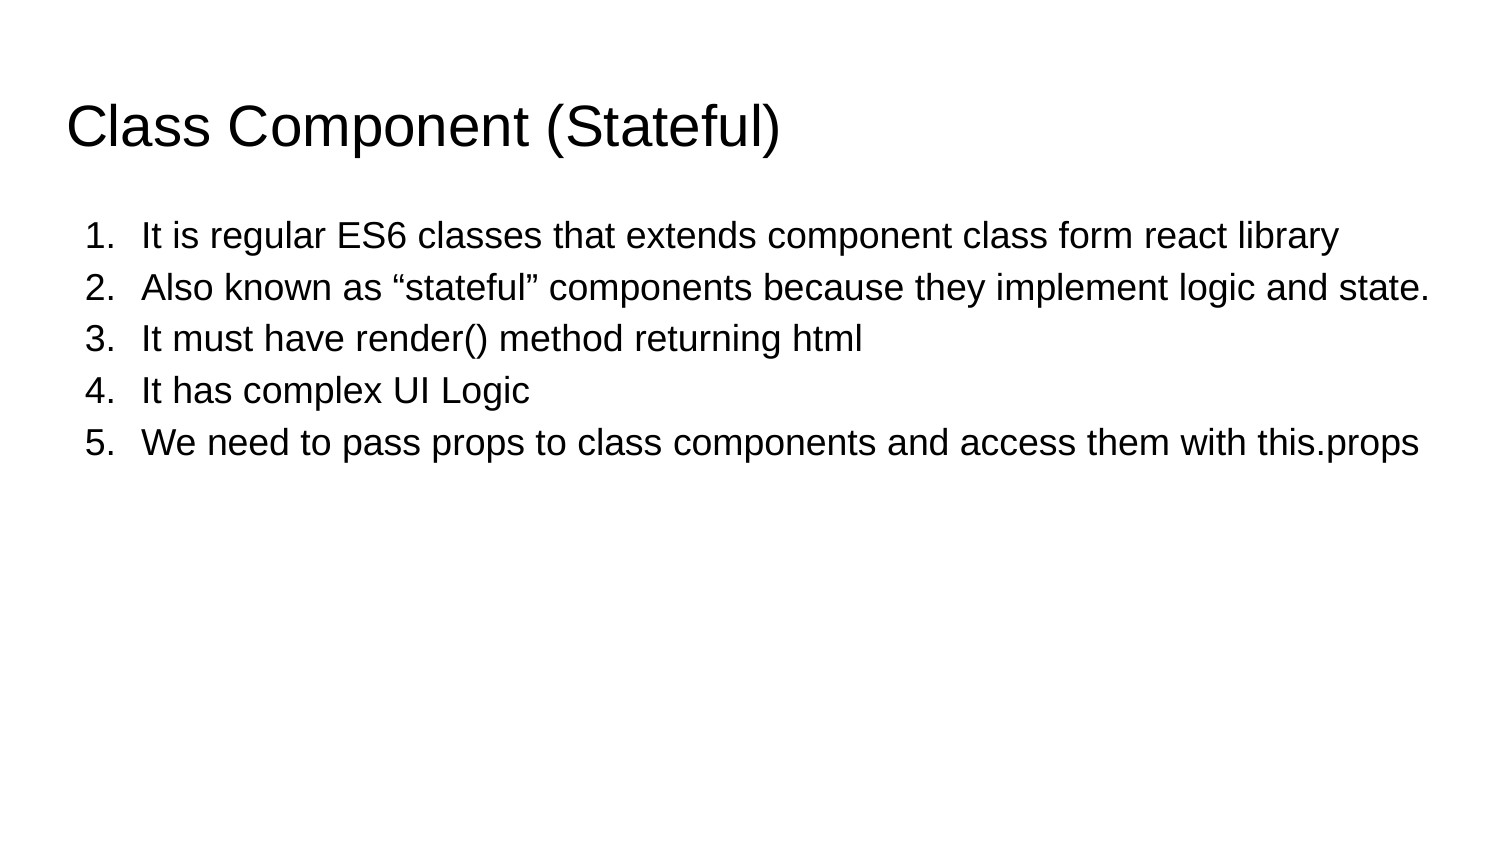

# Class Component (Stateful)
It is regular ES6 classes that extends component class form react library
Also known as “stateful” components because they implement logic and state.
It must have render() method returning html
It has complex UI Logic
We need to pass props to class components and access them with this.props